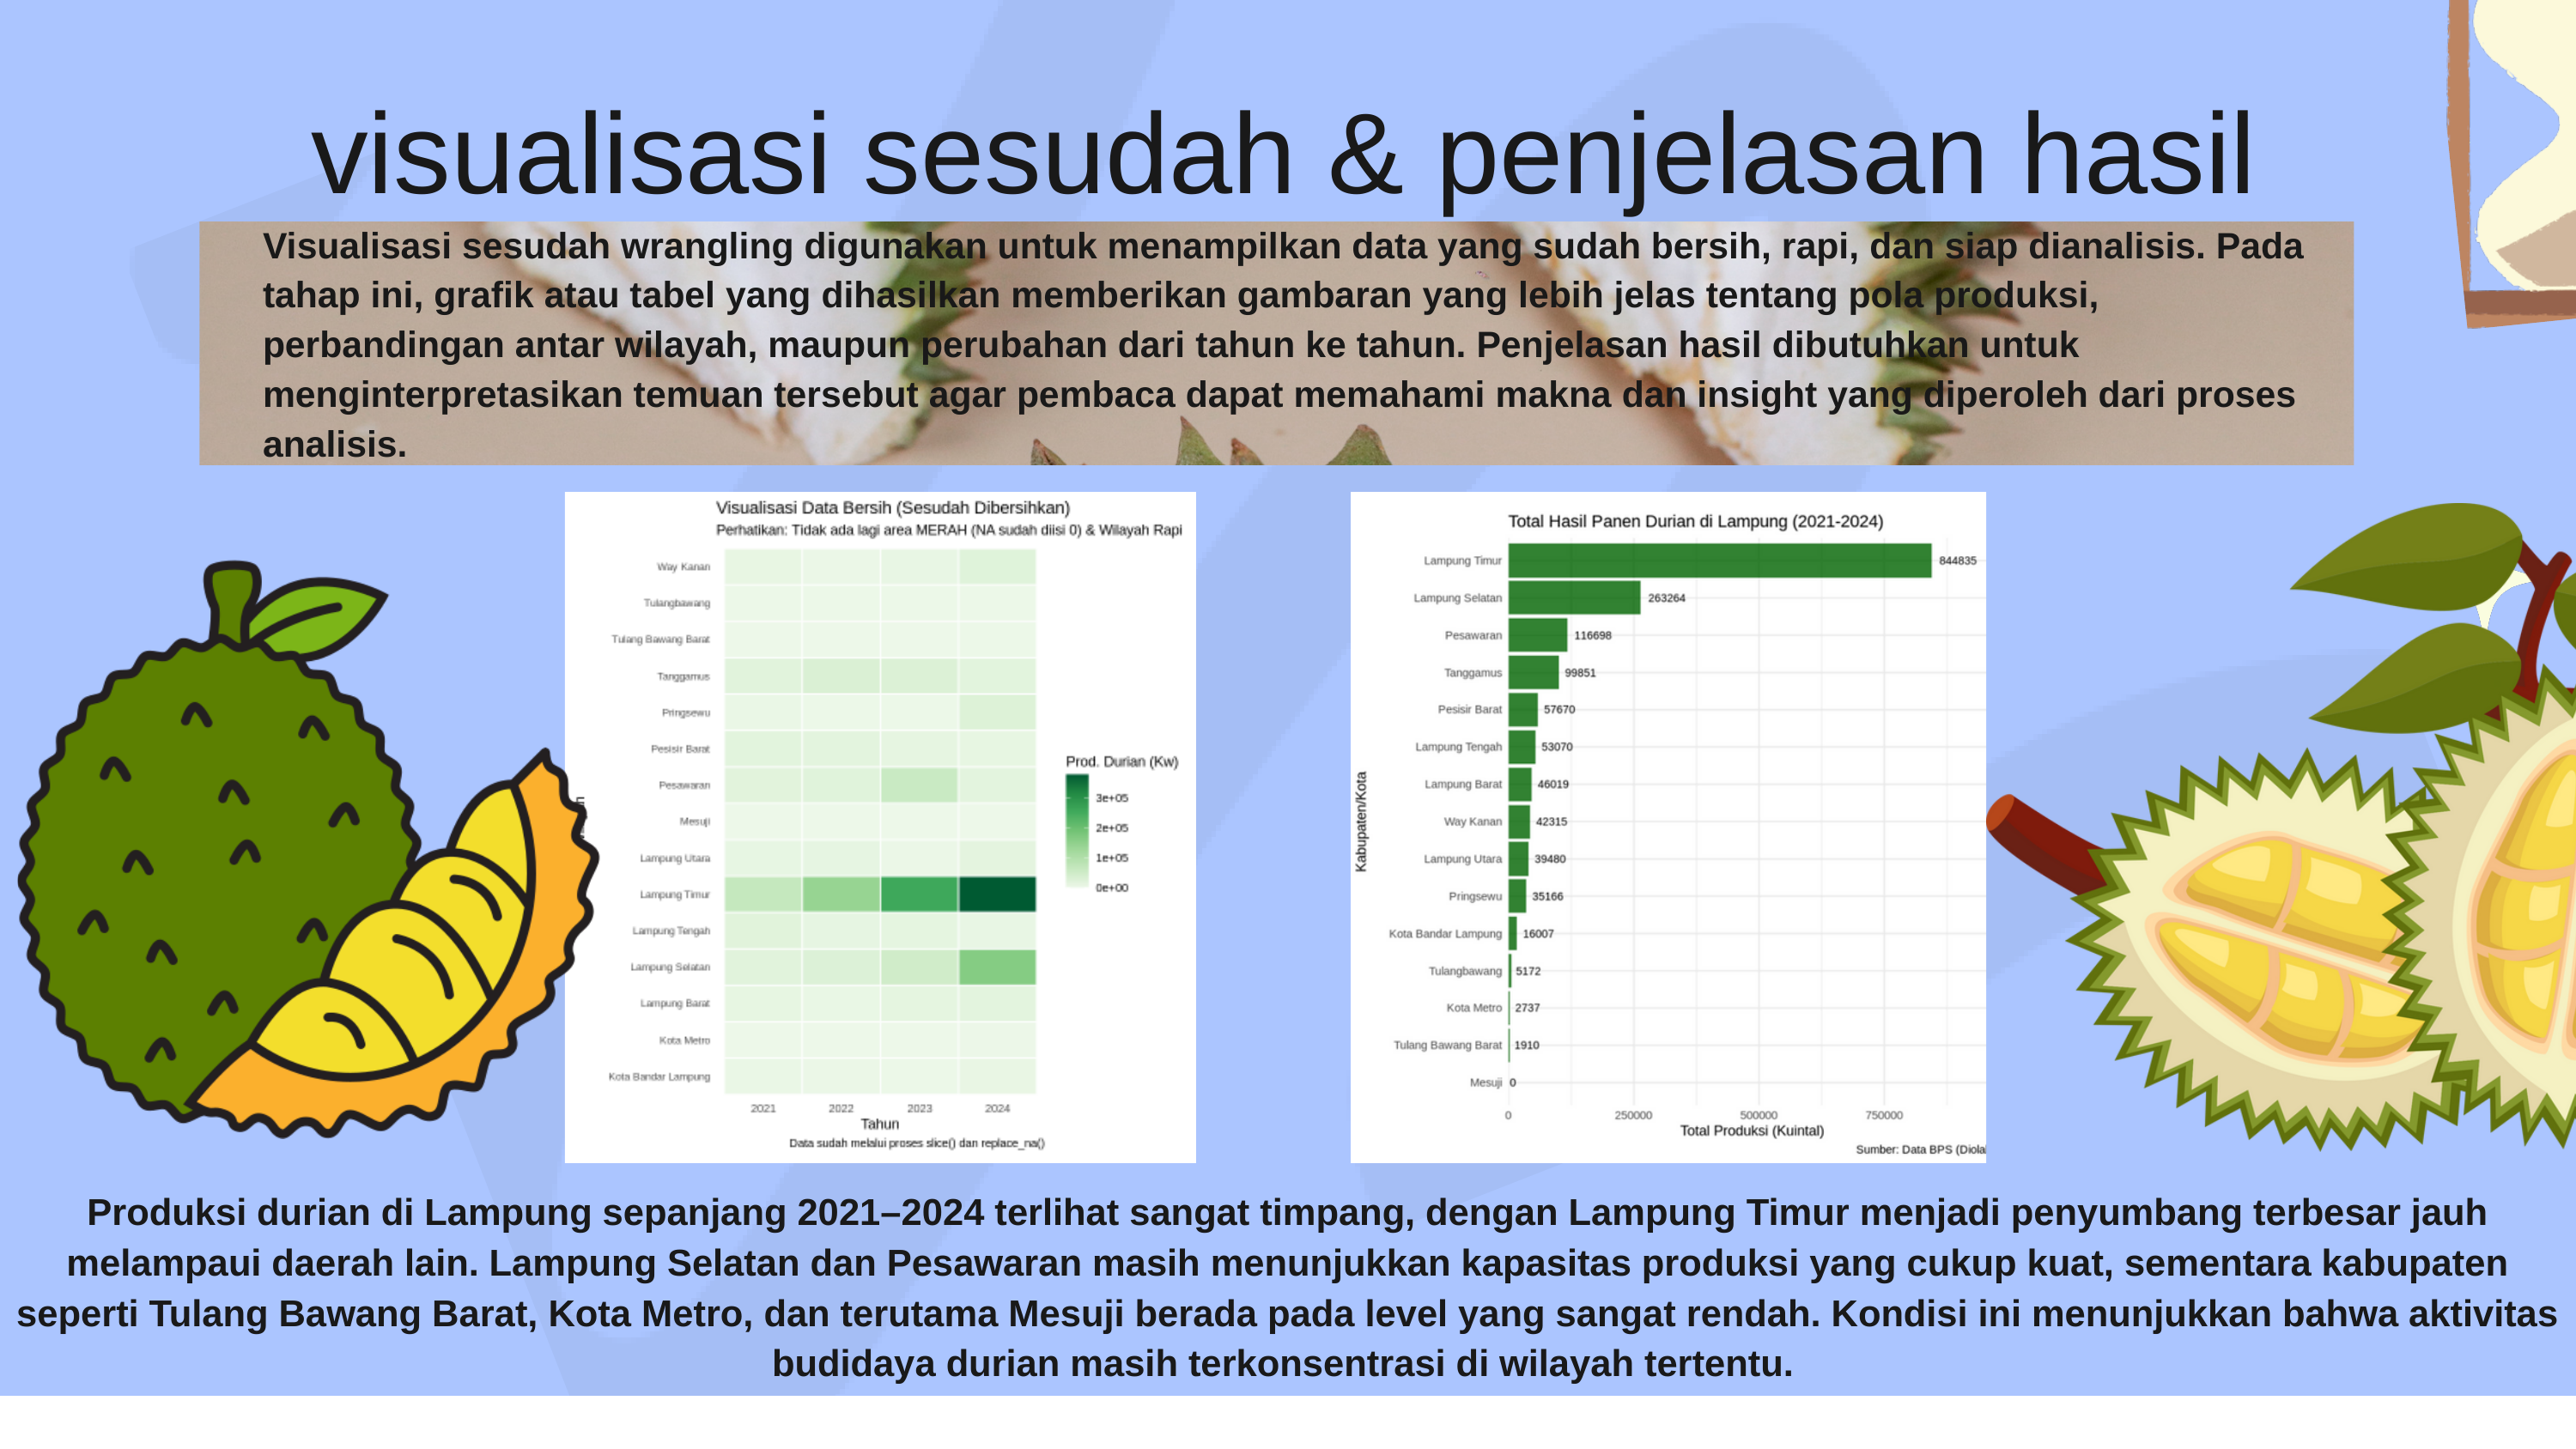

visualisasi sesudah & penjelasan hasil
Visualisasi sesudah wrangling digunakan untuk menampilkan data yang sudah bersih, rapi, dan siap dianalisis. Pada tahap ini, grafik atau tabel yang dihasilkan memberikan gambaran yang lebih jelas tentang pola produksi, perbandingan antar wilayah, maupun perubahan dari tahun ke tahun. Penjelasan hasil dibutuhkan untuk menginterpretasikan temuan tersebut agar pembaca dapat memahami makna dan insight yang diperoleh dari proses analisis.

Produksi durian di Lampung sepanjang 2021–2024 terlihat sangat timpang, dengan Lampung Timur menjadi penyumbang terbesar jauh melampaui daerah lain. Lampung Selatan dan Pesawaran masih menunjukkan kapasitas produksi yang cukup kuat, sementara kabupaten seperti Tulang Bawang Barat, Kota Metro, dan terutama Mesuji berada pada level yang sangat rendah. Kondisi ini menunjukkan bahwa aktivitas budidaya durian masih terkonsentrasi di wilayah tertentu.